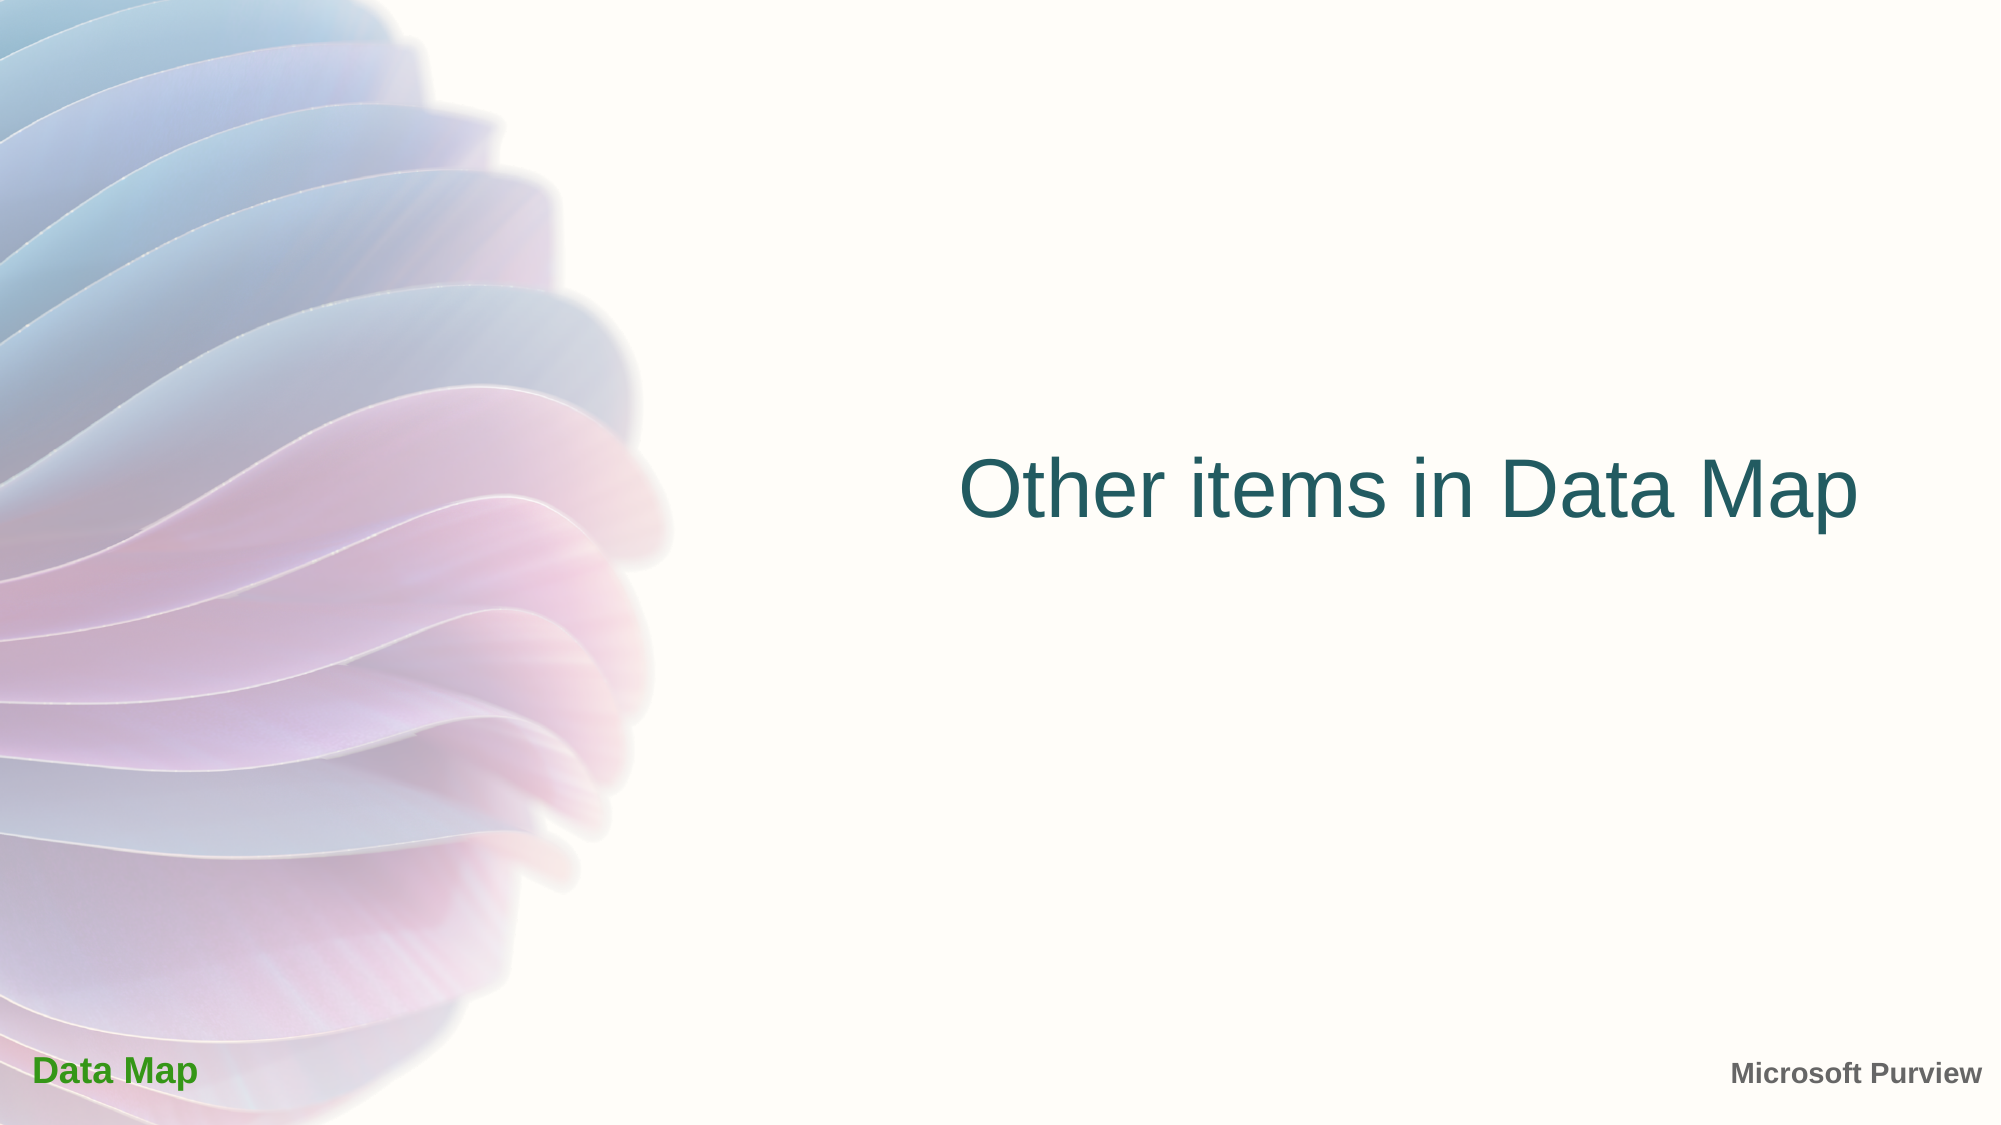

Other items in Data Map
Data Map